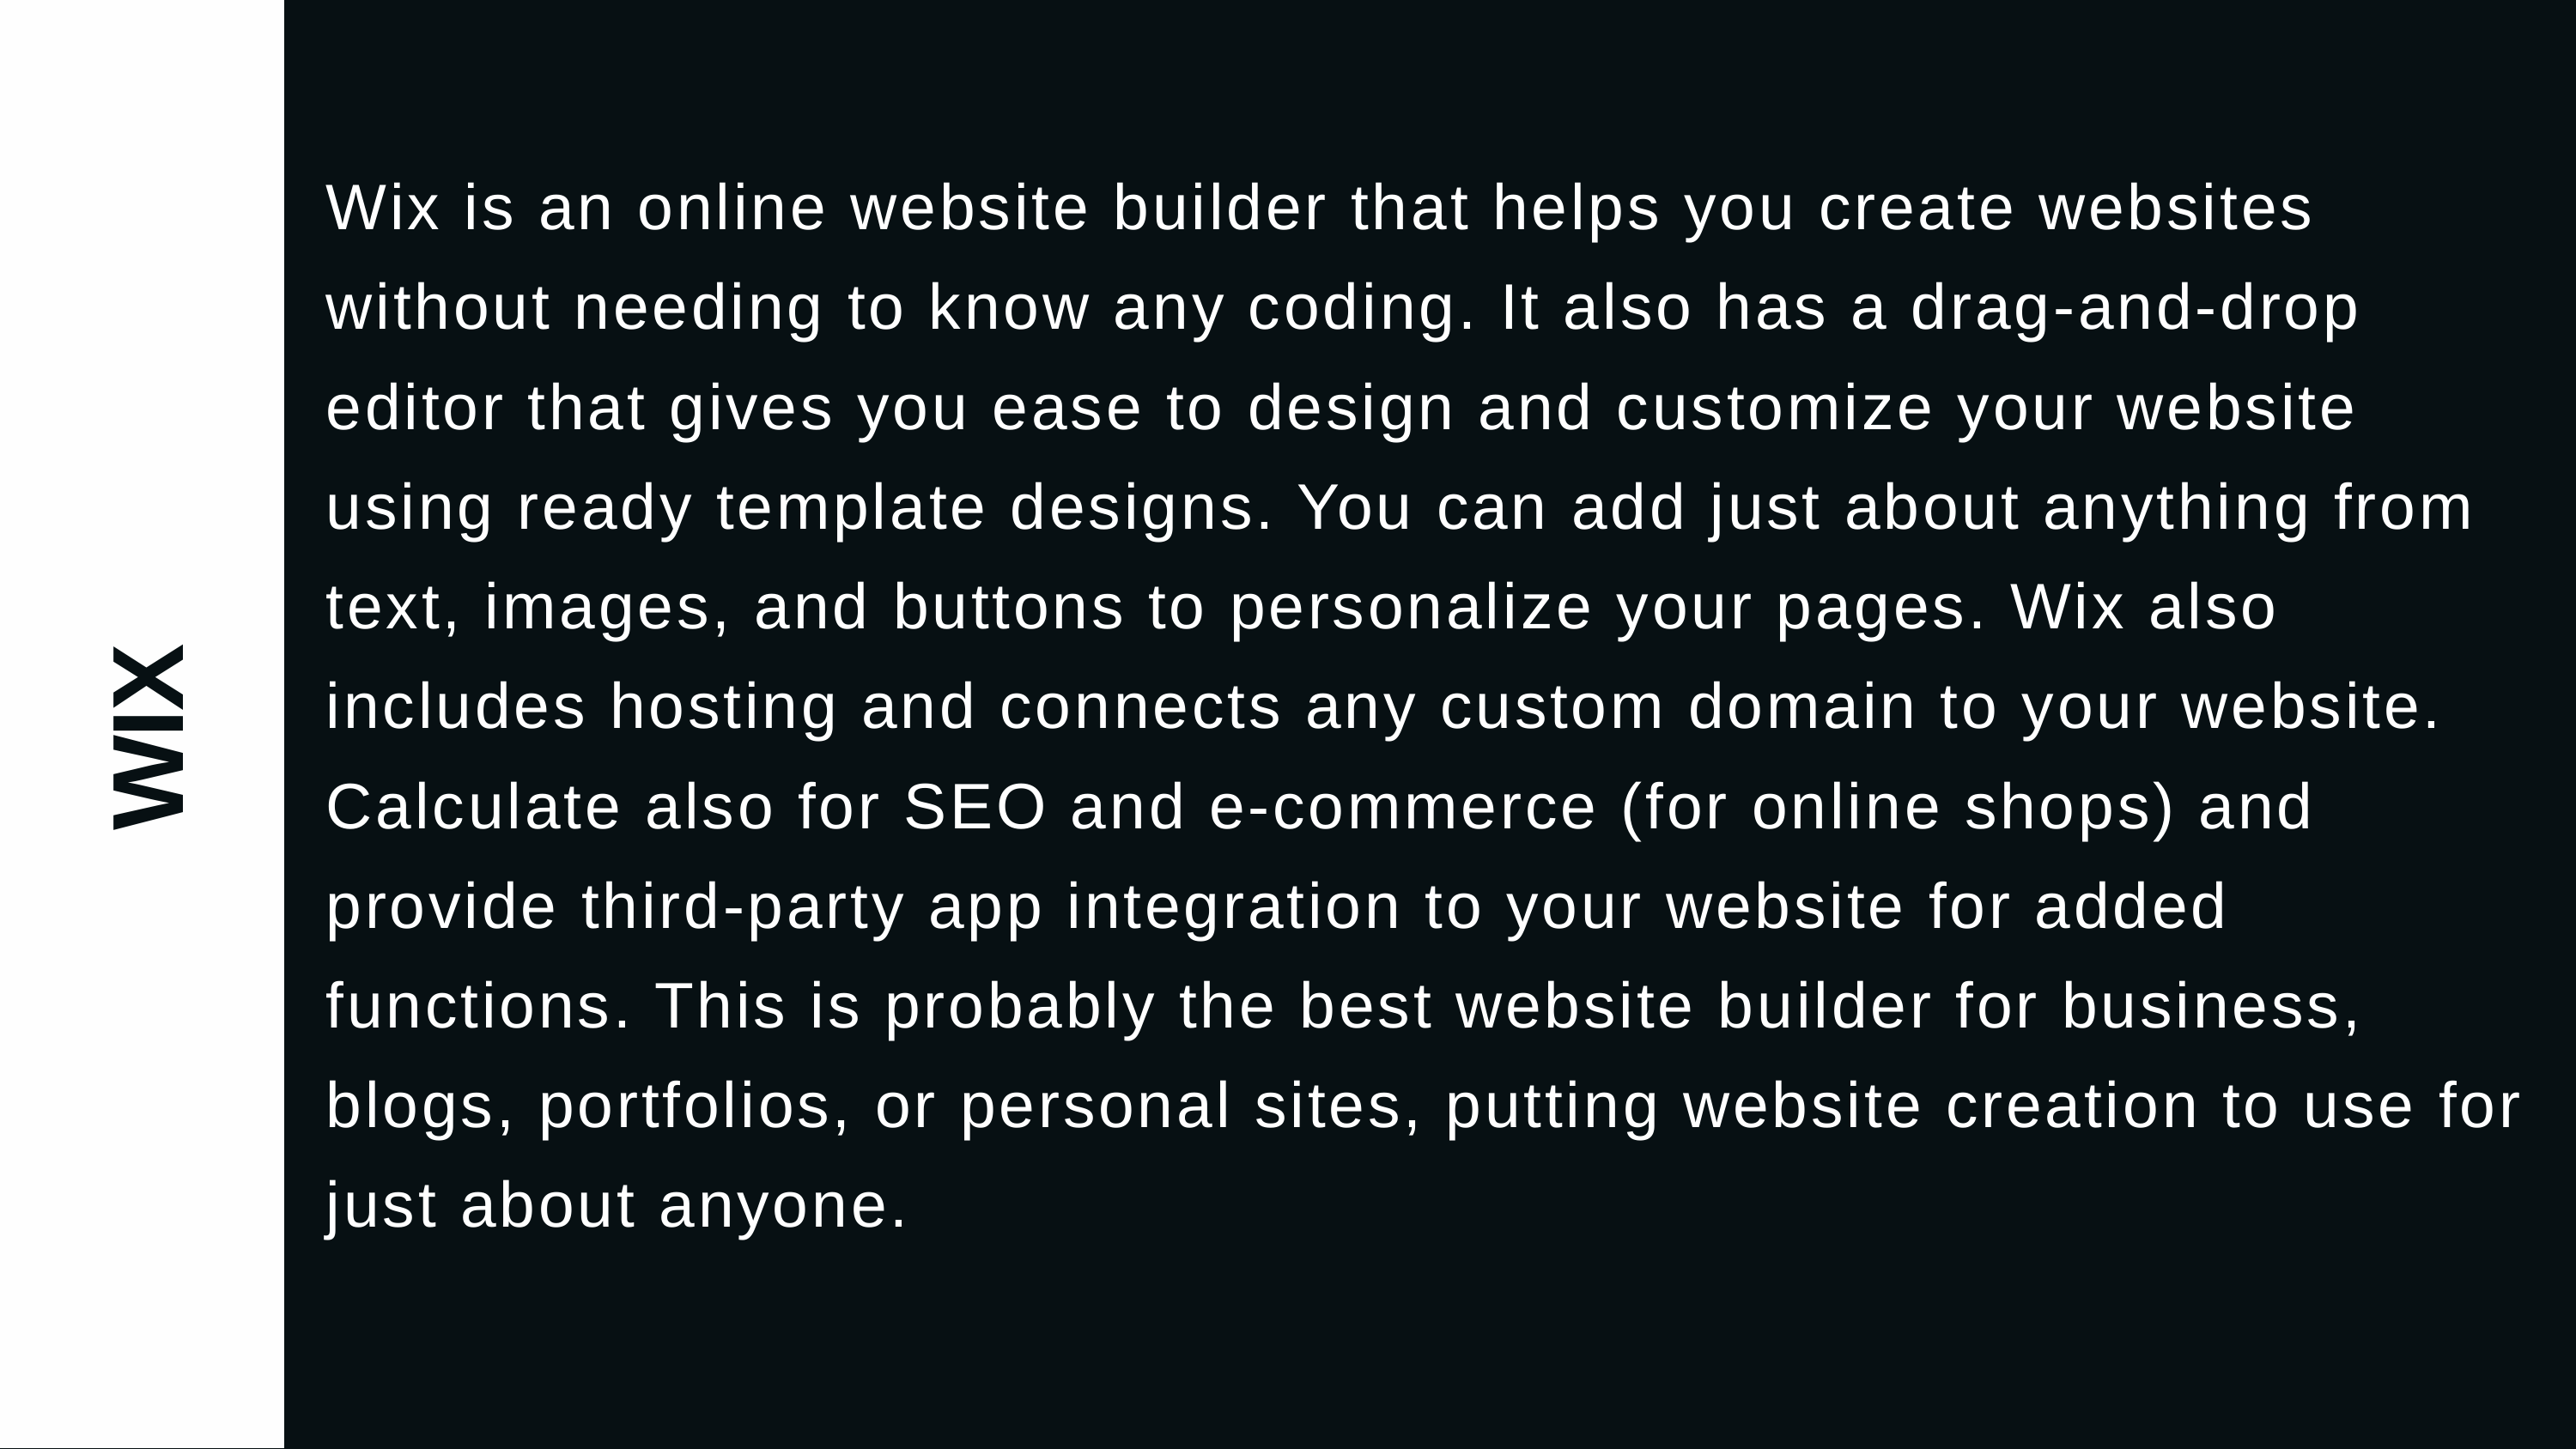

Wix is an online website builder that helps you create websites without needing to know any coding. It also has a drag-and-drop editor that gives you ease to design and customize your website using ready template designs. You can add just about anything from text, images, and buttons to personalize your pages. Wix also includes hosting and connects any custom domain to your website. Calculate also for SEO and e-commerce (for online shops) and provide third-party app integration to your website for added functions. This is probably the best website builder for business, blogs, portfolios, or personal sites, putting website creation to use for just about anyone.
WIX